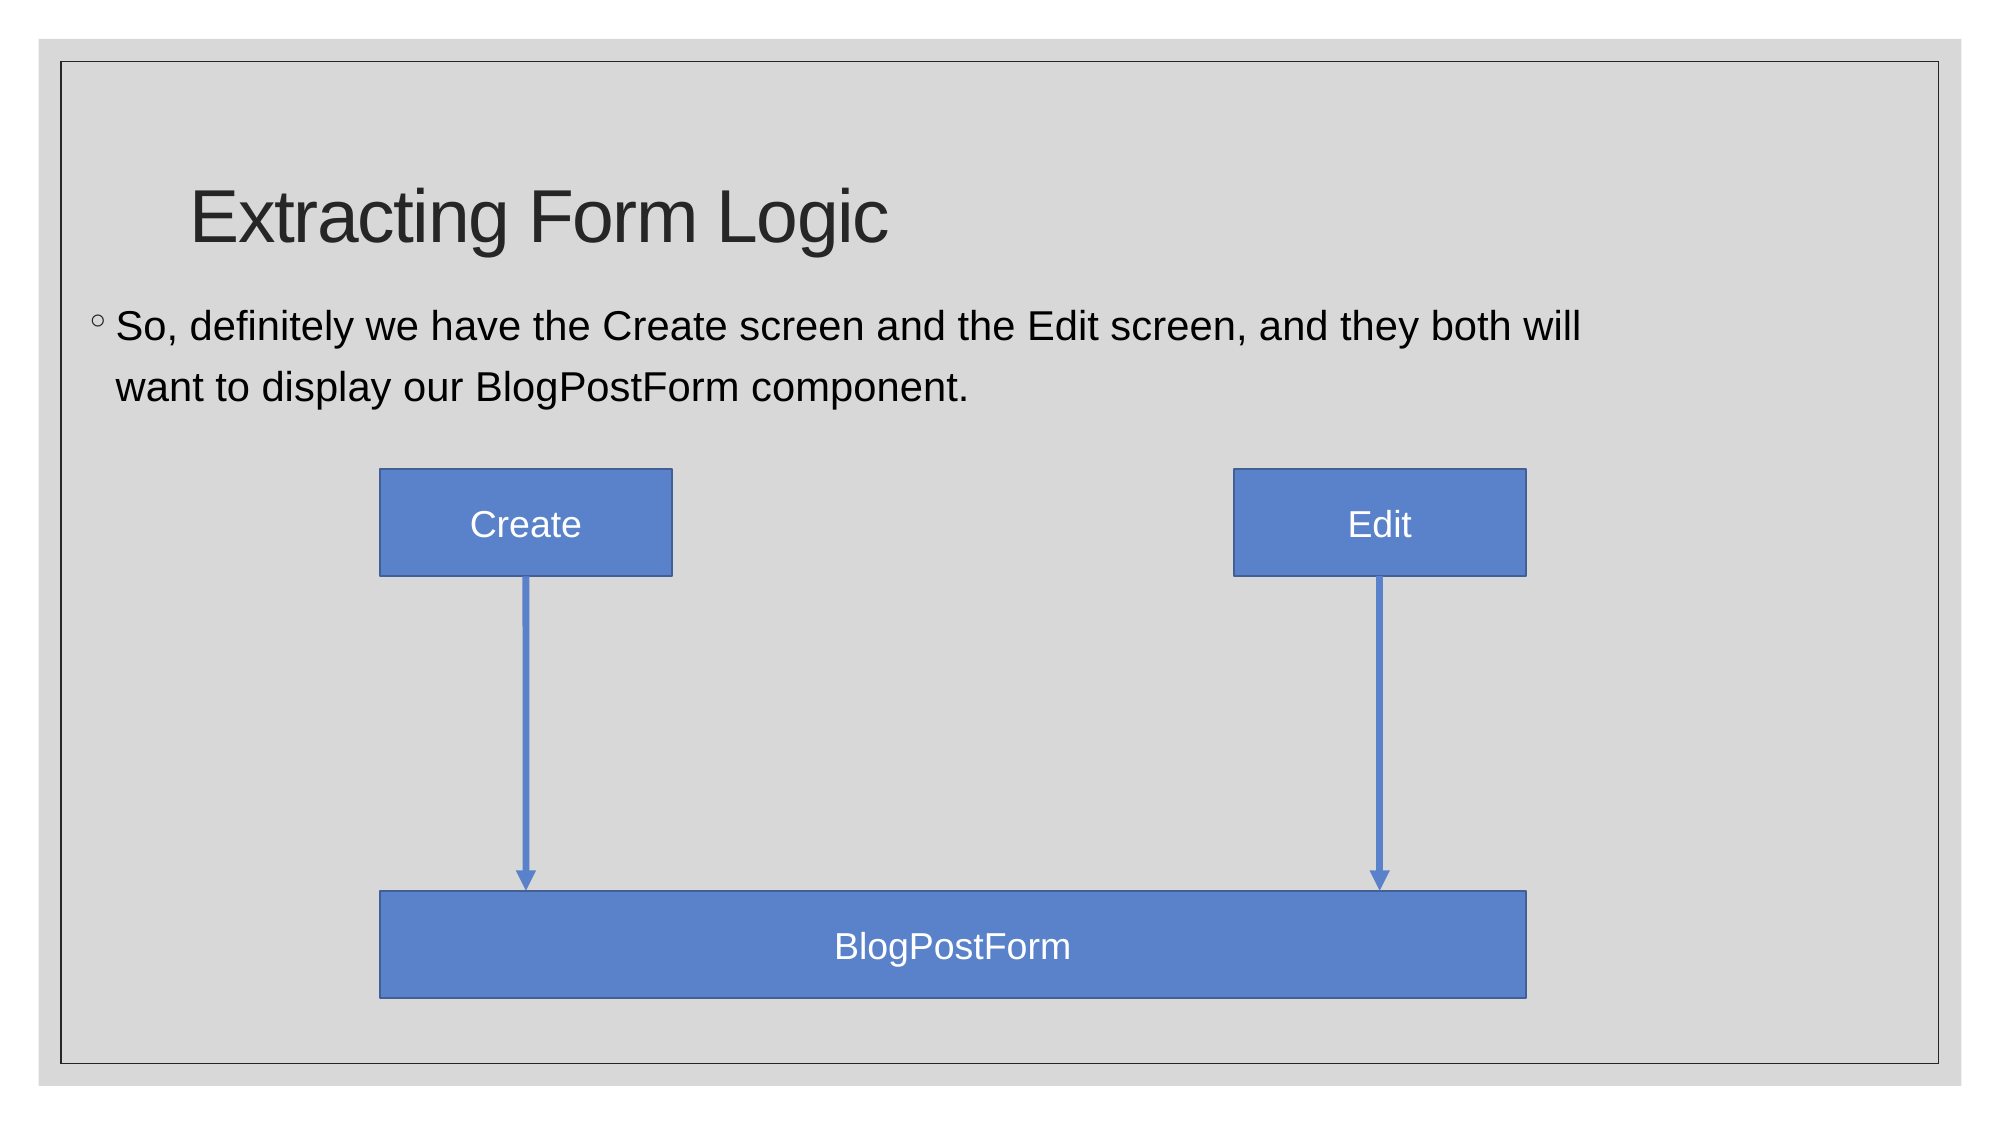

# Extracting Form Logic
So, definitely we have the Create screen and the Edit screen, and they both will want to display our BlogPostForm component.
Edit
Create
BlogPostForm